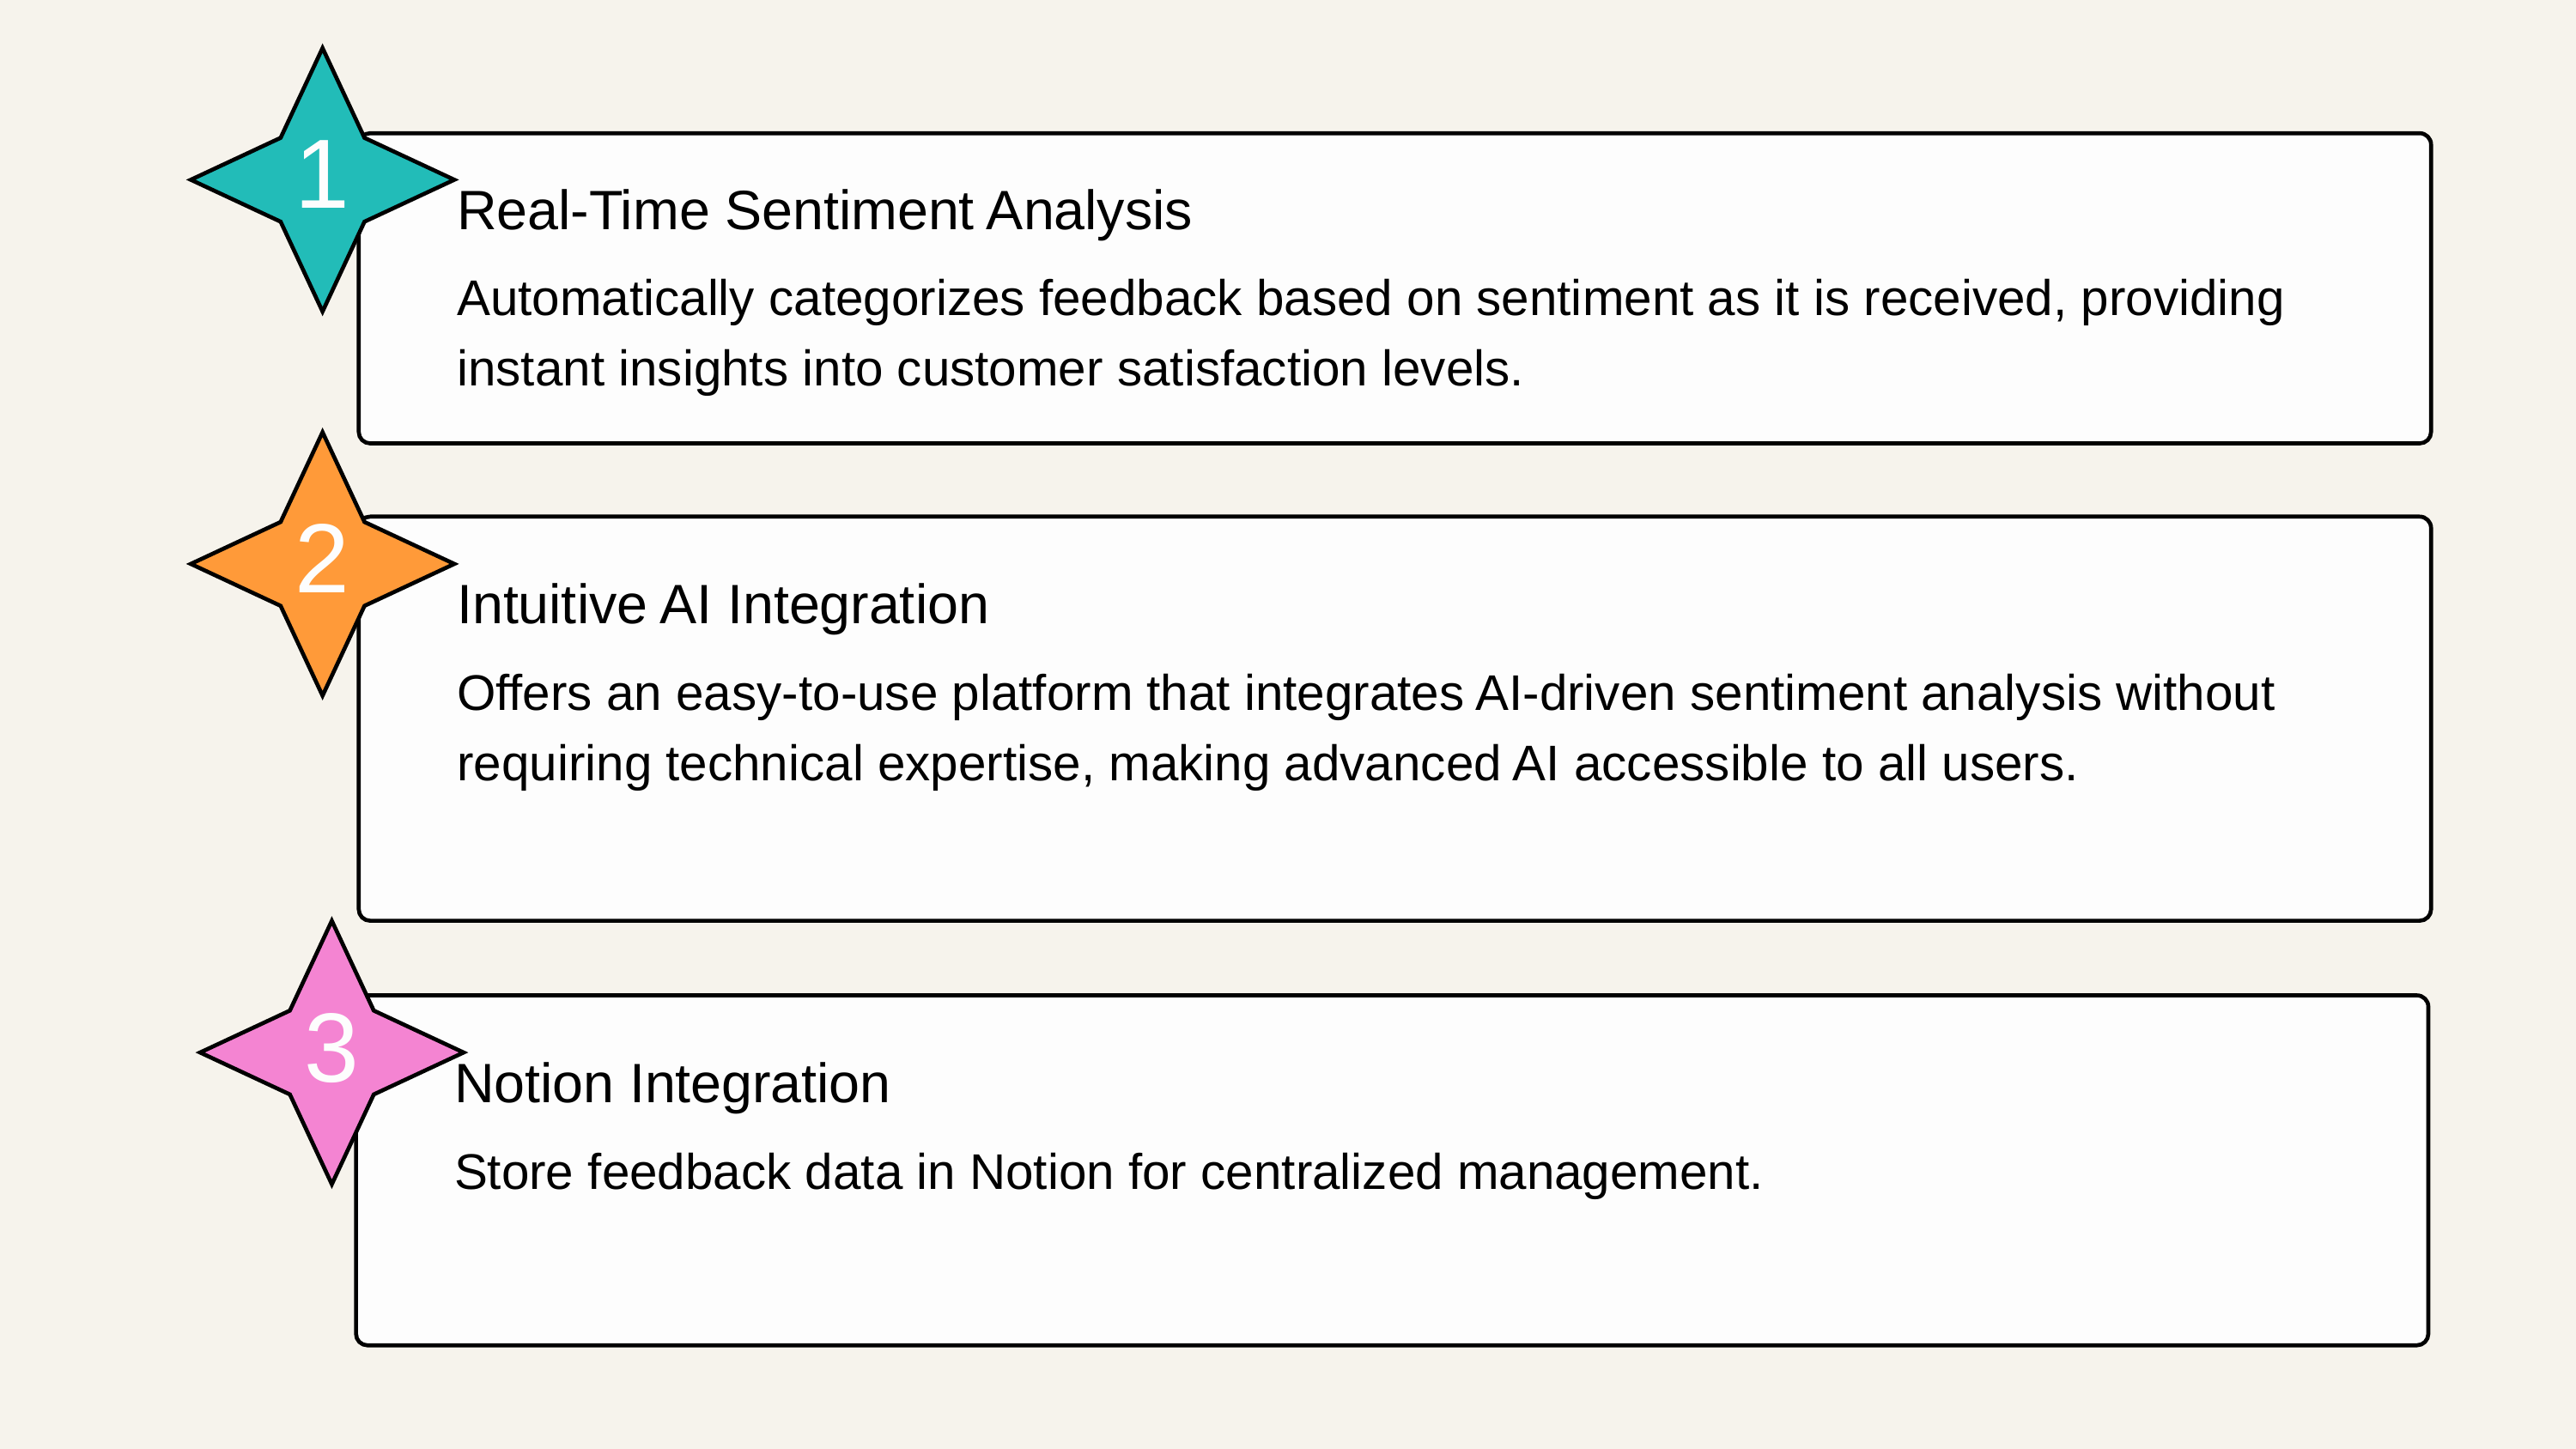

1
Real-Time Sentiment Analysis
Automatically categorizes feedback based on sentiment as it is received, providing instant insights into customer satisfaction levels.

2
Intuitive AI Integration
Offers an easy-to-use platform that integrates AI-driven sentiment analysis without requiring technical expertise, making advanced AI accessible to all users.

3
Notion Integration
Store feedback data in Notion for centralized management.